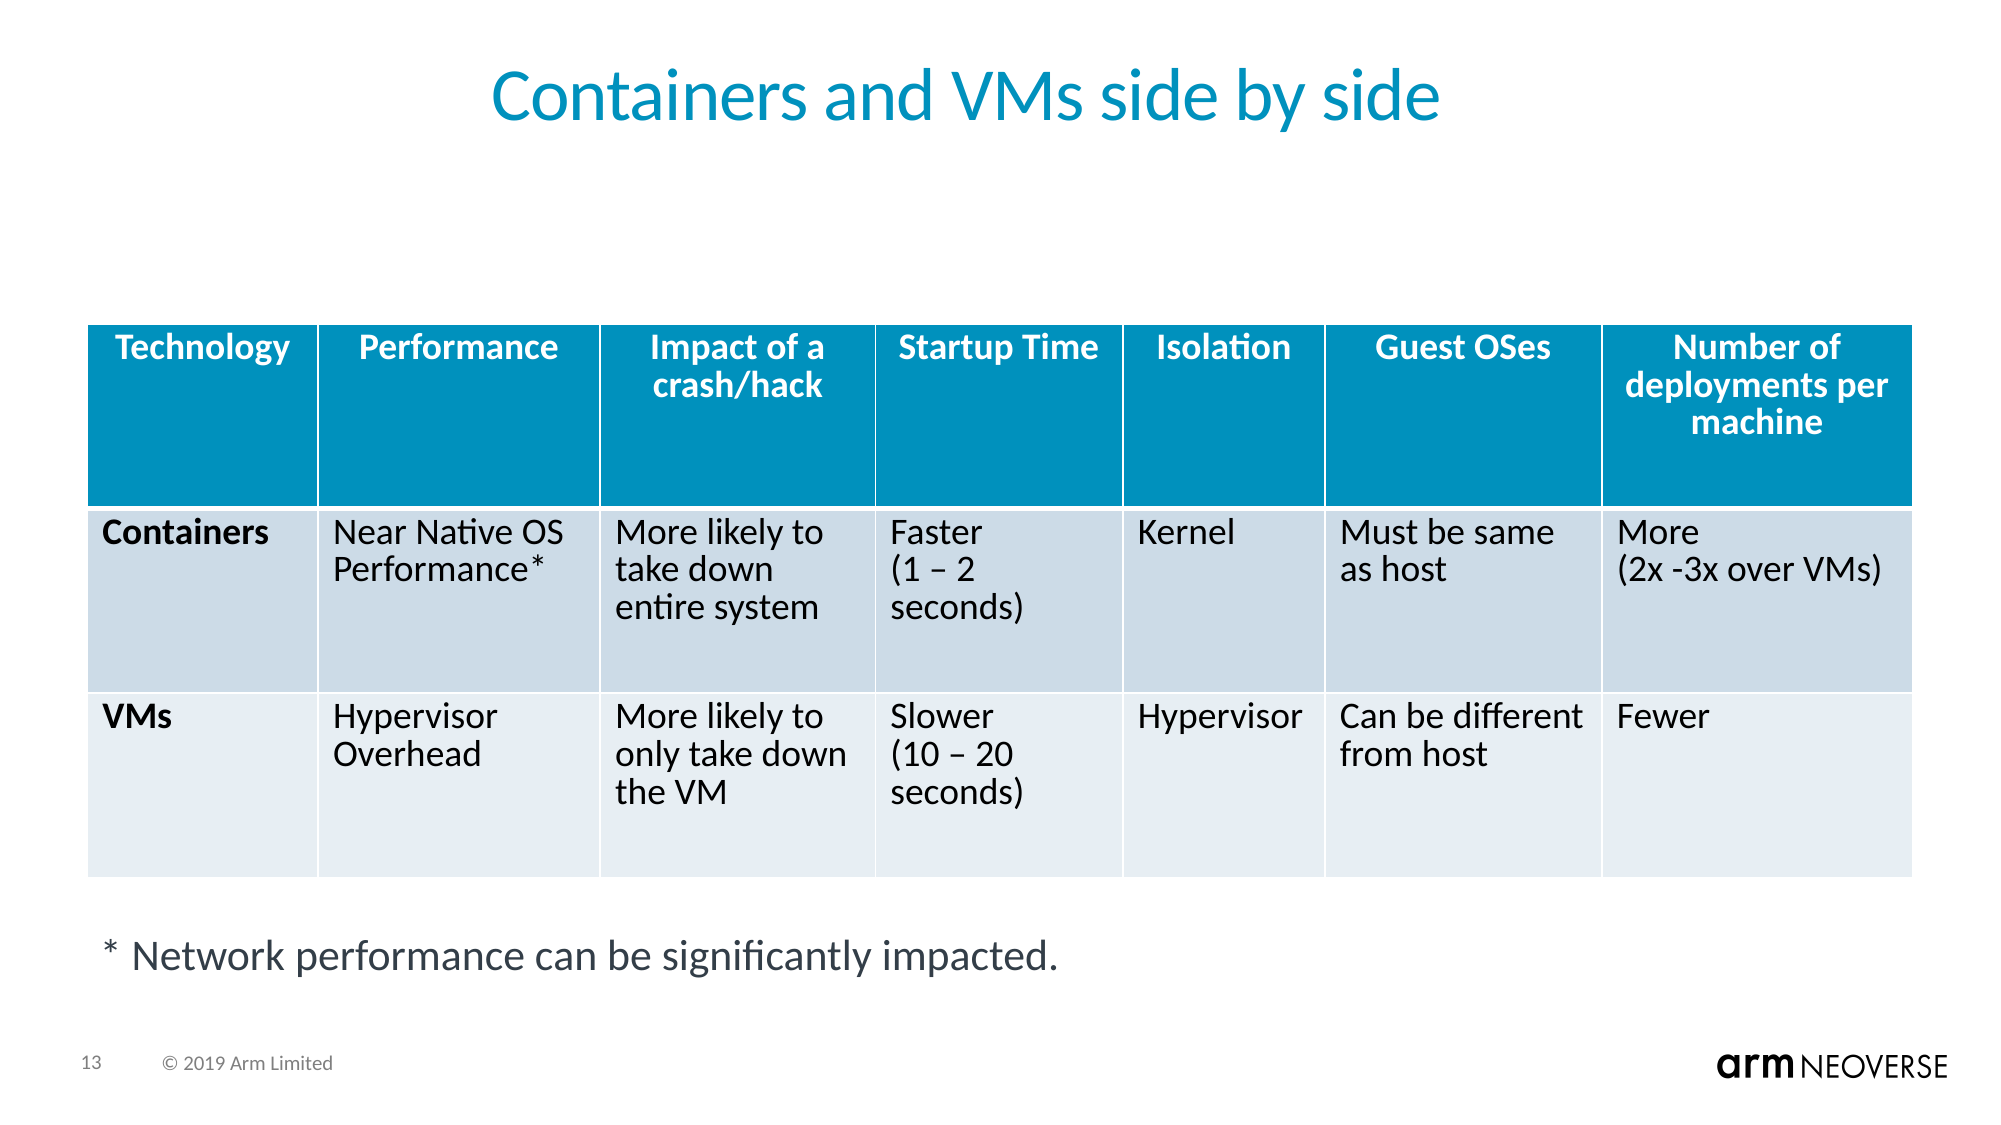

# Containers and VMs side by side
| Technology | Performance | Impact of a crash/hack | Startup Time | Isolation | Guest OSes | Number of deployments per machine |
| --- | --- | --- | --- | --- | --- | --- |
| Containers | Near Native OS Performance\* | More likely to take down entire system | Faster (1 – 2 seconds) | Kernel | Must be same as host | More (2x -3x over VMs) |
| VMs | Hypervisor Overhead | More likely to only take down the VM | Slower (10 – 20 seconds) | Hypervisor | Can be different from host | Fewer |
* Network performance can be significantly impacted.